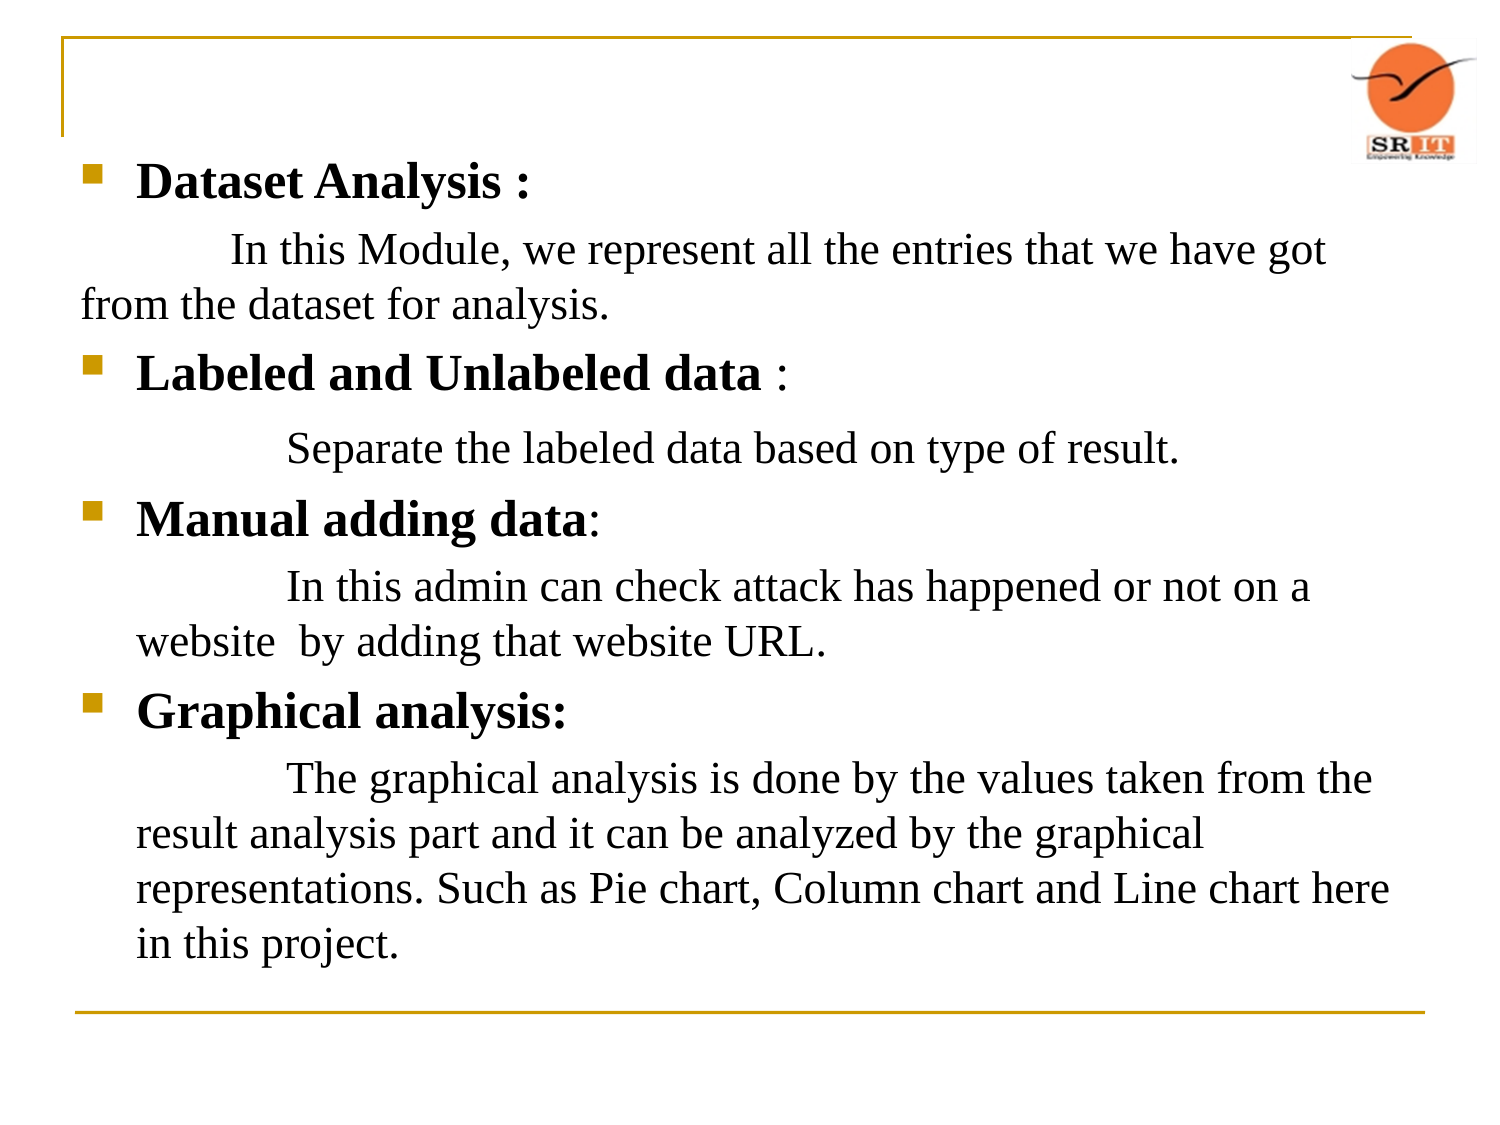

Dataset Analysis :
	In this Module, we represent all the entries that we have got from the dataset for analysis.
Labeled and Unlabeled data :
    		Separate the labeled data based on type of result.
Manual adding data:
		In this admin can check attack has happened or not on a website  by adding that website URL.
Graphical analysis:
		The graphical analysis is done by the values taken from the result analysis part and it can be analyzed by the graphical representations. Such as Pie chart, Column chart and Line chart here in this project.